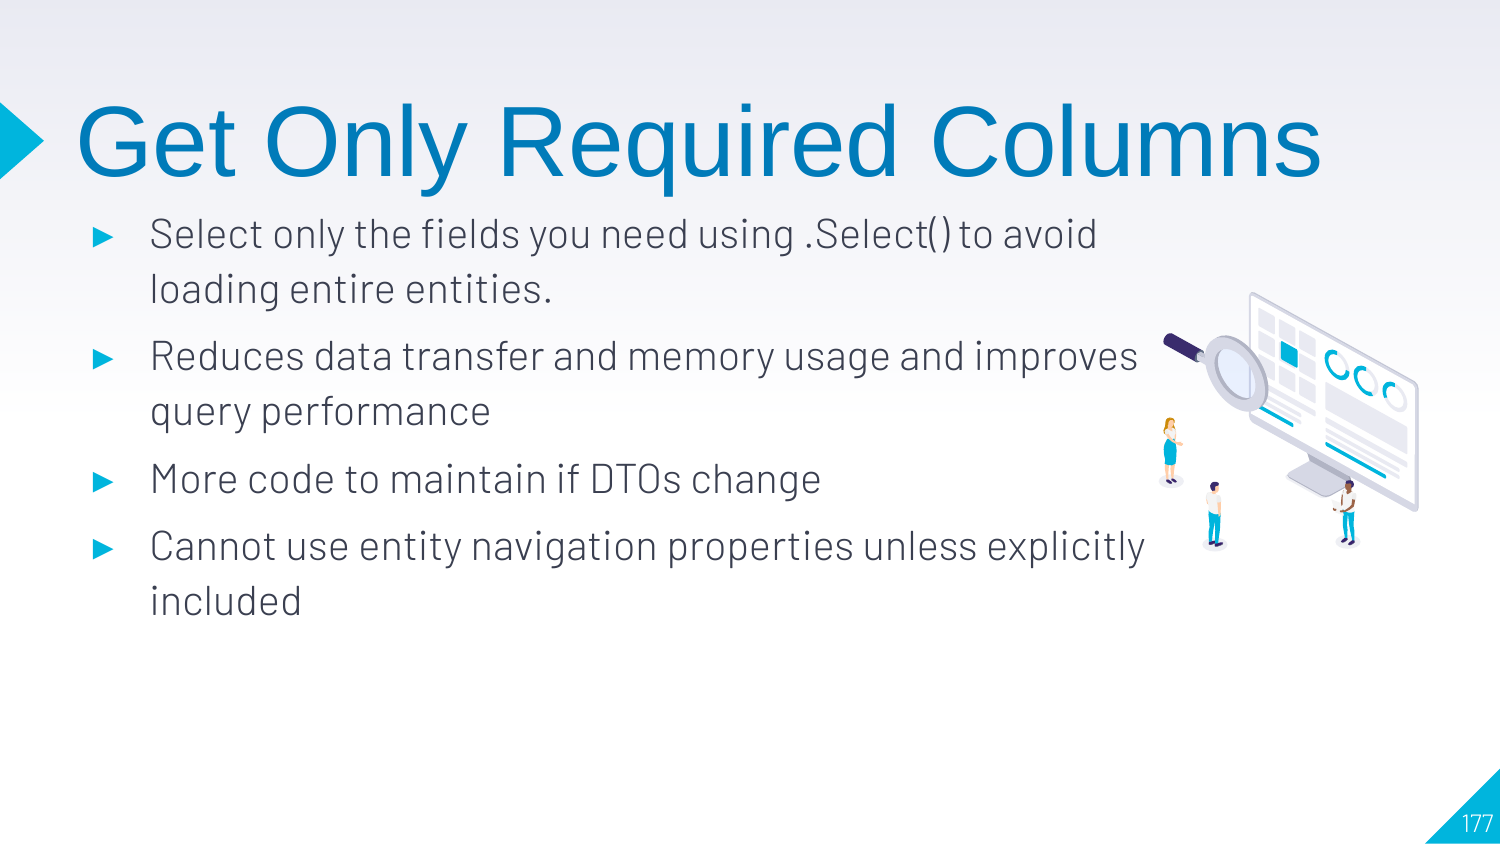

# Get Only Required Columns
Select only the fields you need using .Select() to avoid loading entire entities.
Reduces data transfer and memory usage and improves query performance
More code to maintain if DTOs change
Cannot use entity navigation properties unless explicitly included

177